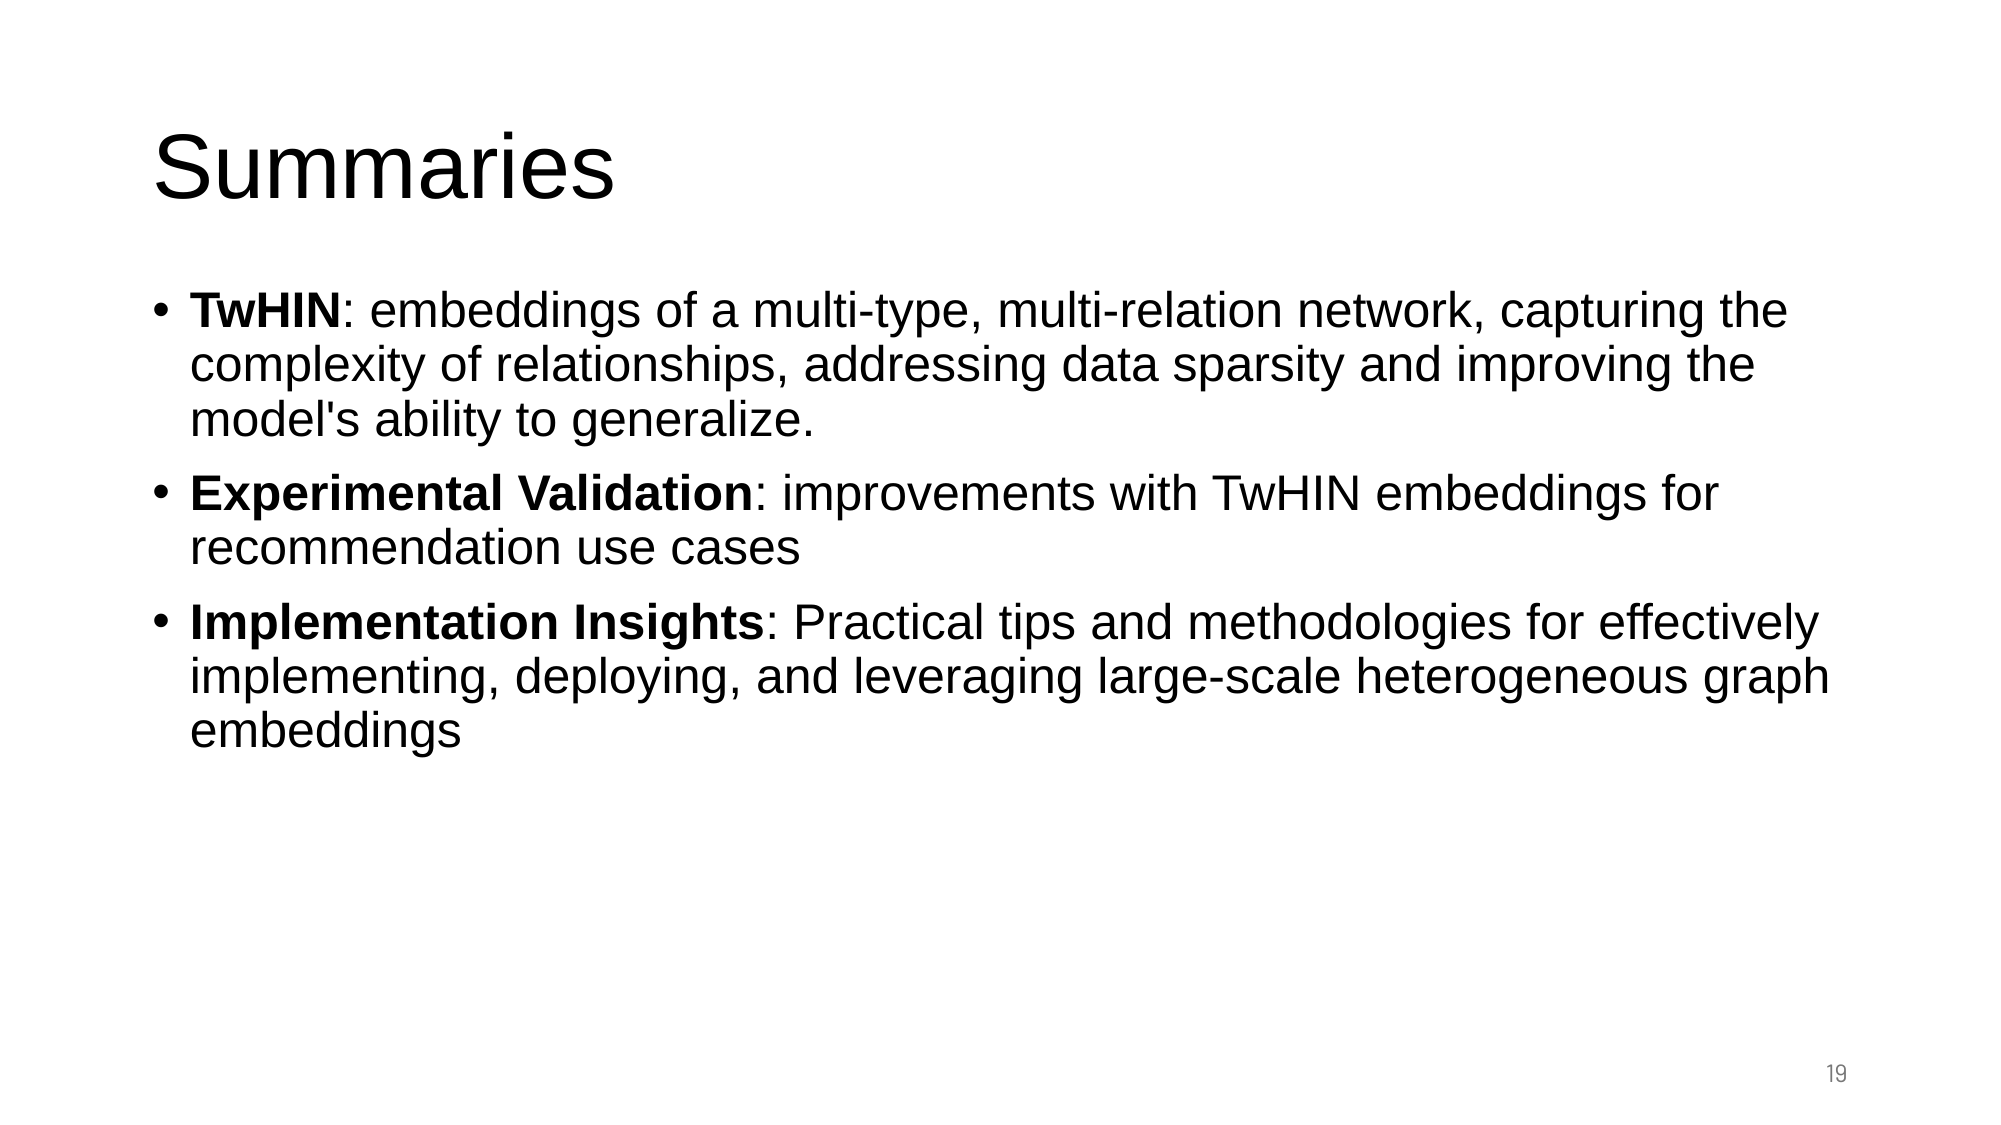

# Summaries
TwHIN: embeddings of a multi-type, multi-relation network, capturing the complexity of relationships, addressing data sparsity and improving the model's ability to generalize.
Experimental Validation: improvements with TwHIN embeddings for recommendation use cases
Implementation Insights: Practical tips and methodologies for effectively implementing, deploying, and leveraging large-scale heterogeneous graph embeddings

19